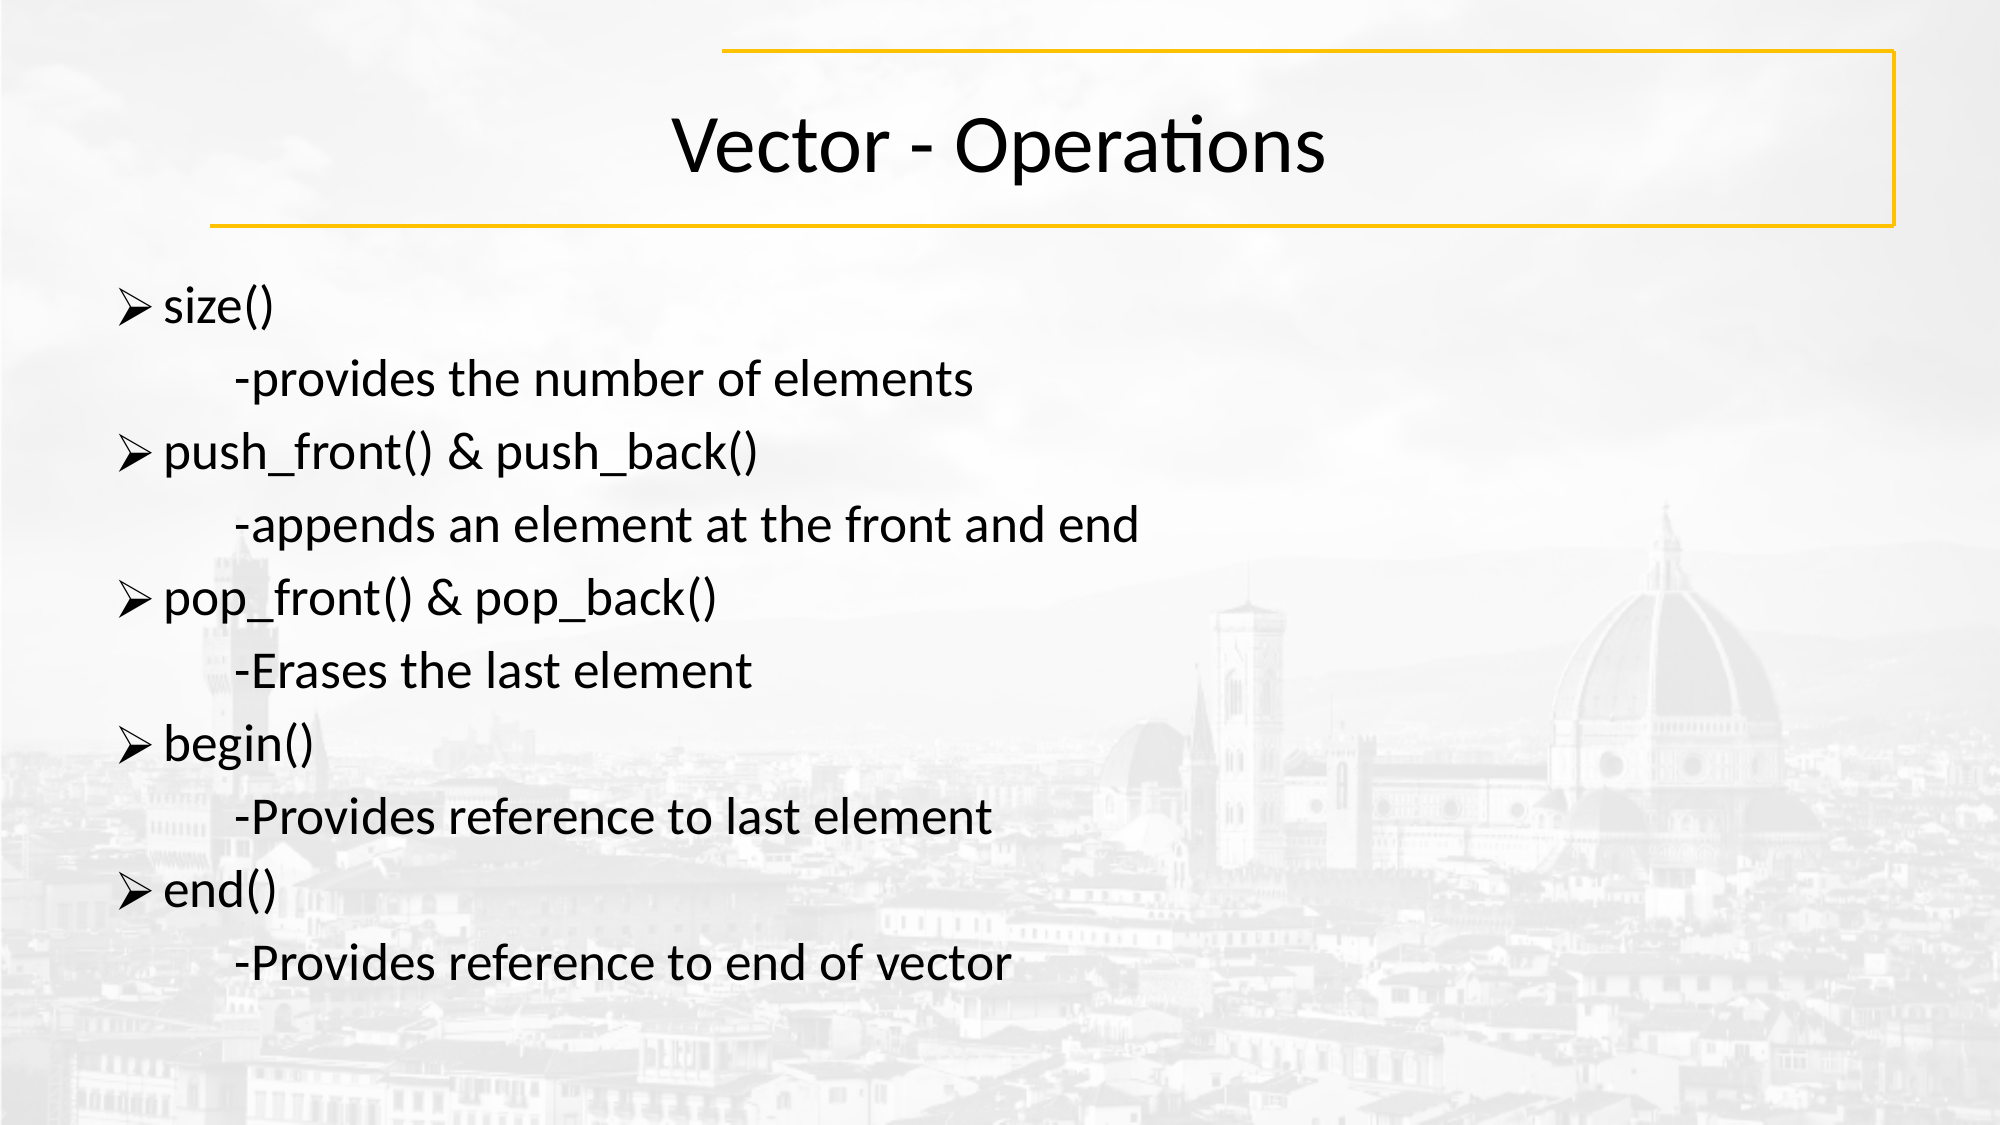

# Vector - Operations
size()
	-provides the number of elements
push_front() & push_back()
	-appends an element at the front and end
pop_front() & pop_back()
	-Erases the last element
begin()
	-Provides reference to last element
end()
	-Provides reference to end of vector